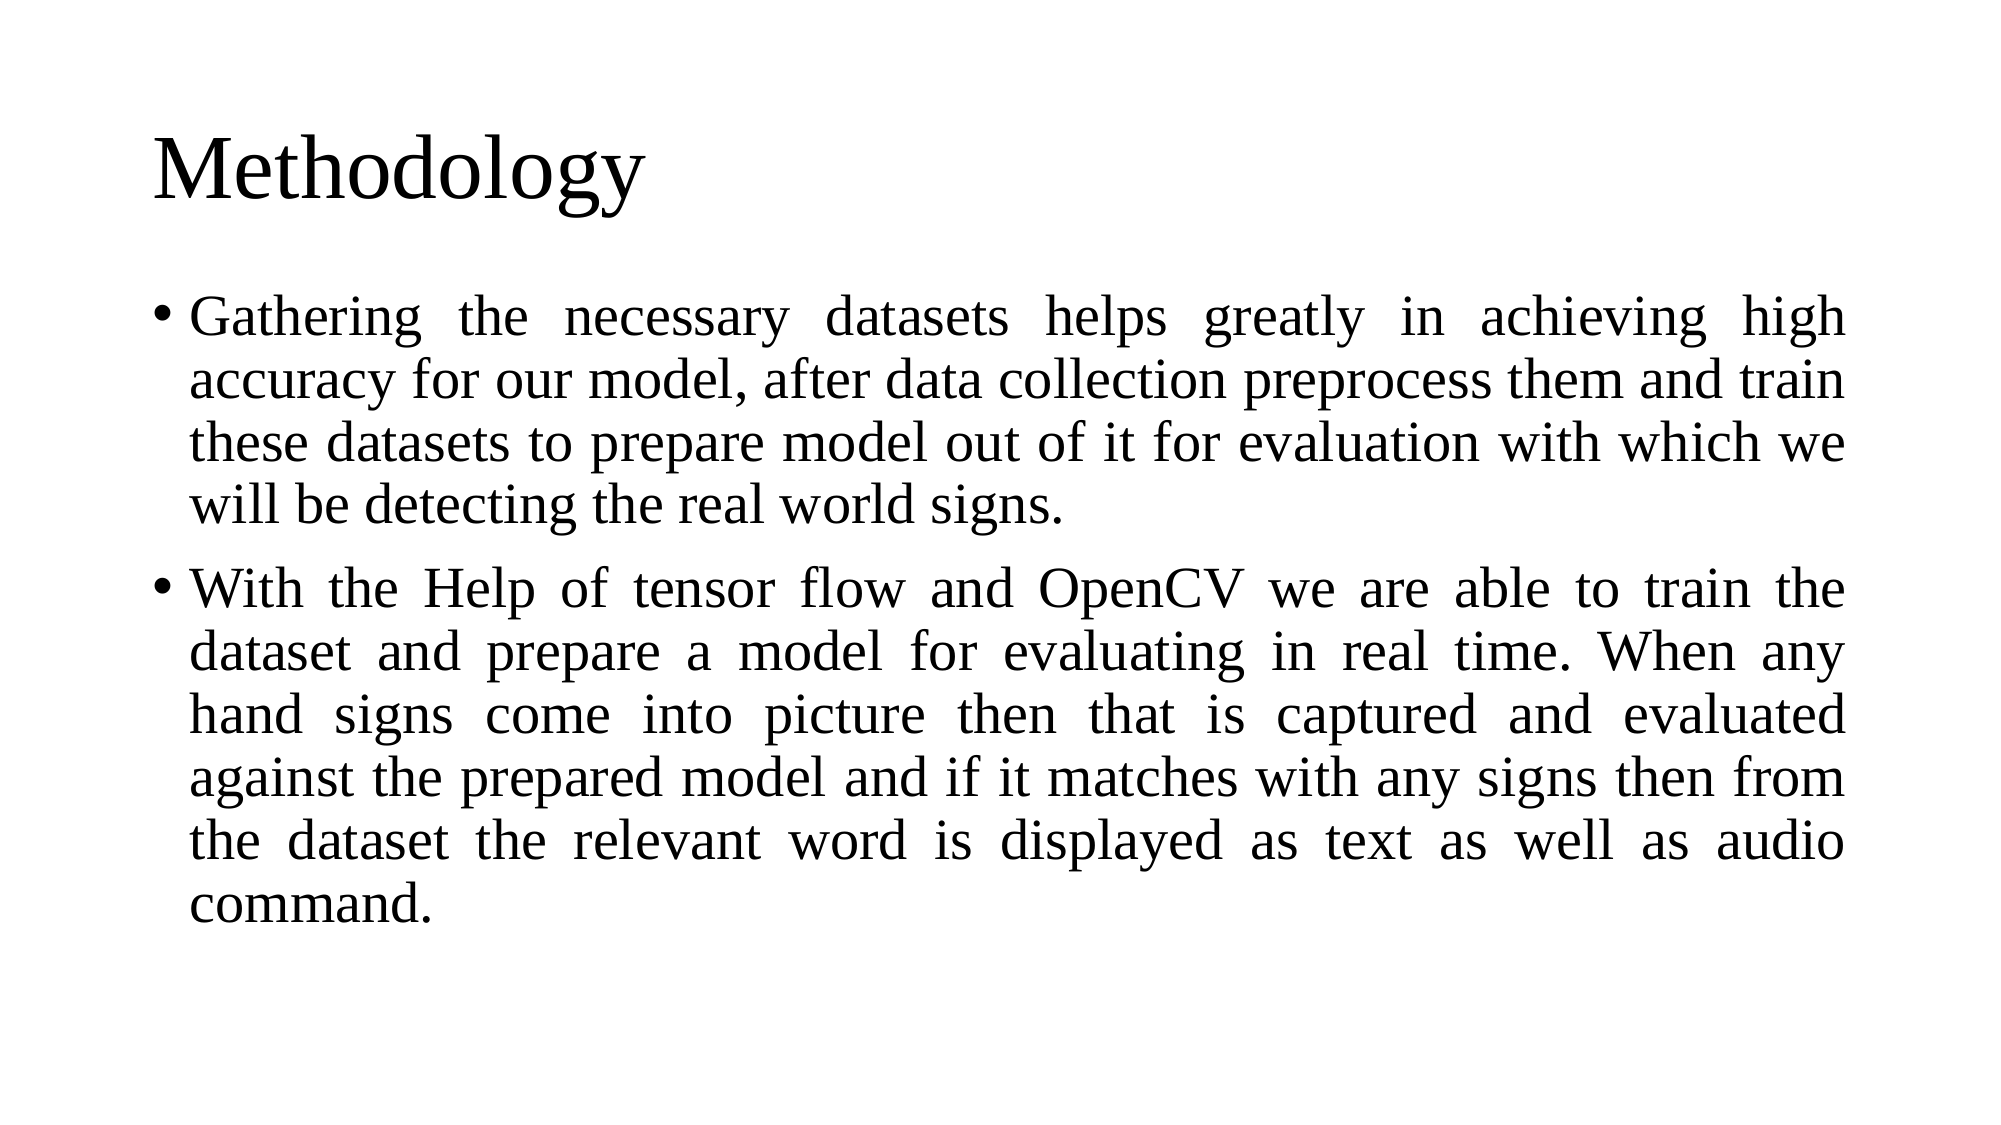

# Methodology
Gathering the necessary datasets helps greatly in achieving high accuracy for our model, after data collection preprocess them and train these datasets to prepare model out of it for evaluation with which we will be detecting the real world signs.
With the Help of tensor flow and OpenCV we are able to train the dataset and prepare a model for evaluating in real time. When any hand signs come into picture then that is captured and evaluated against the prepared model and if it matches with any signs then from the dataset the relevant word is displayed as text as well as audio command.